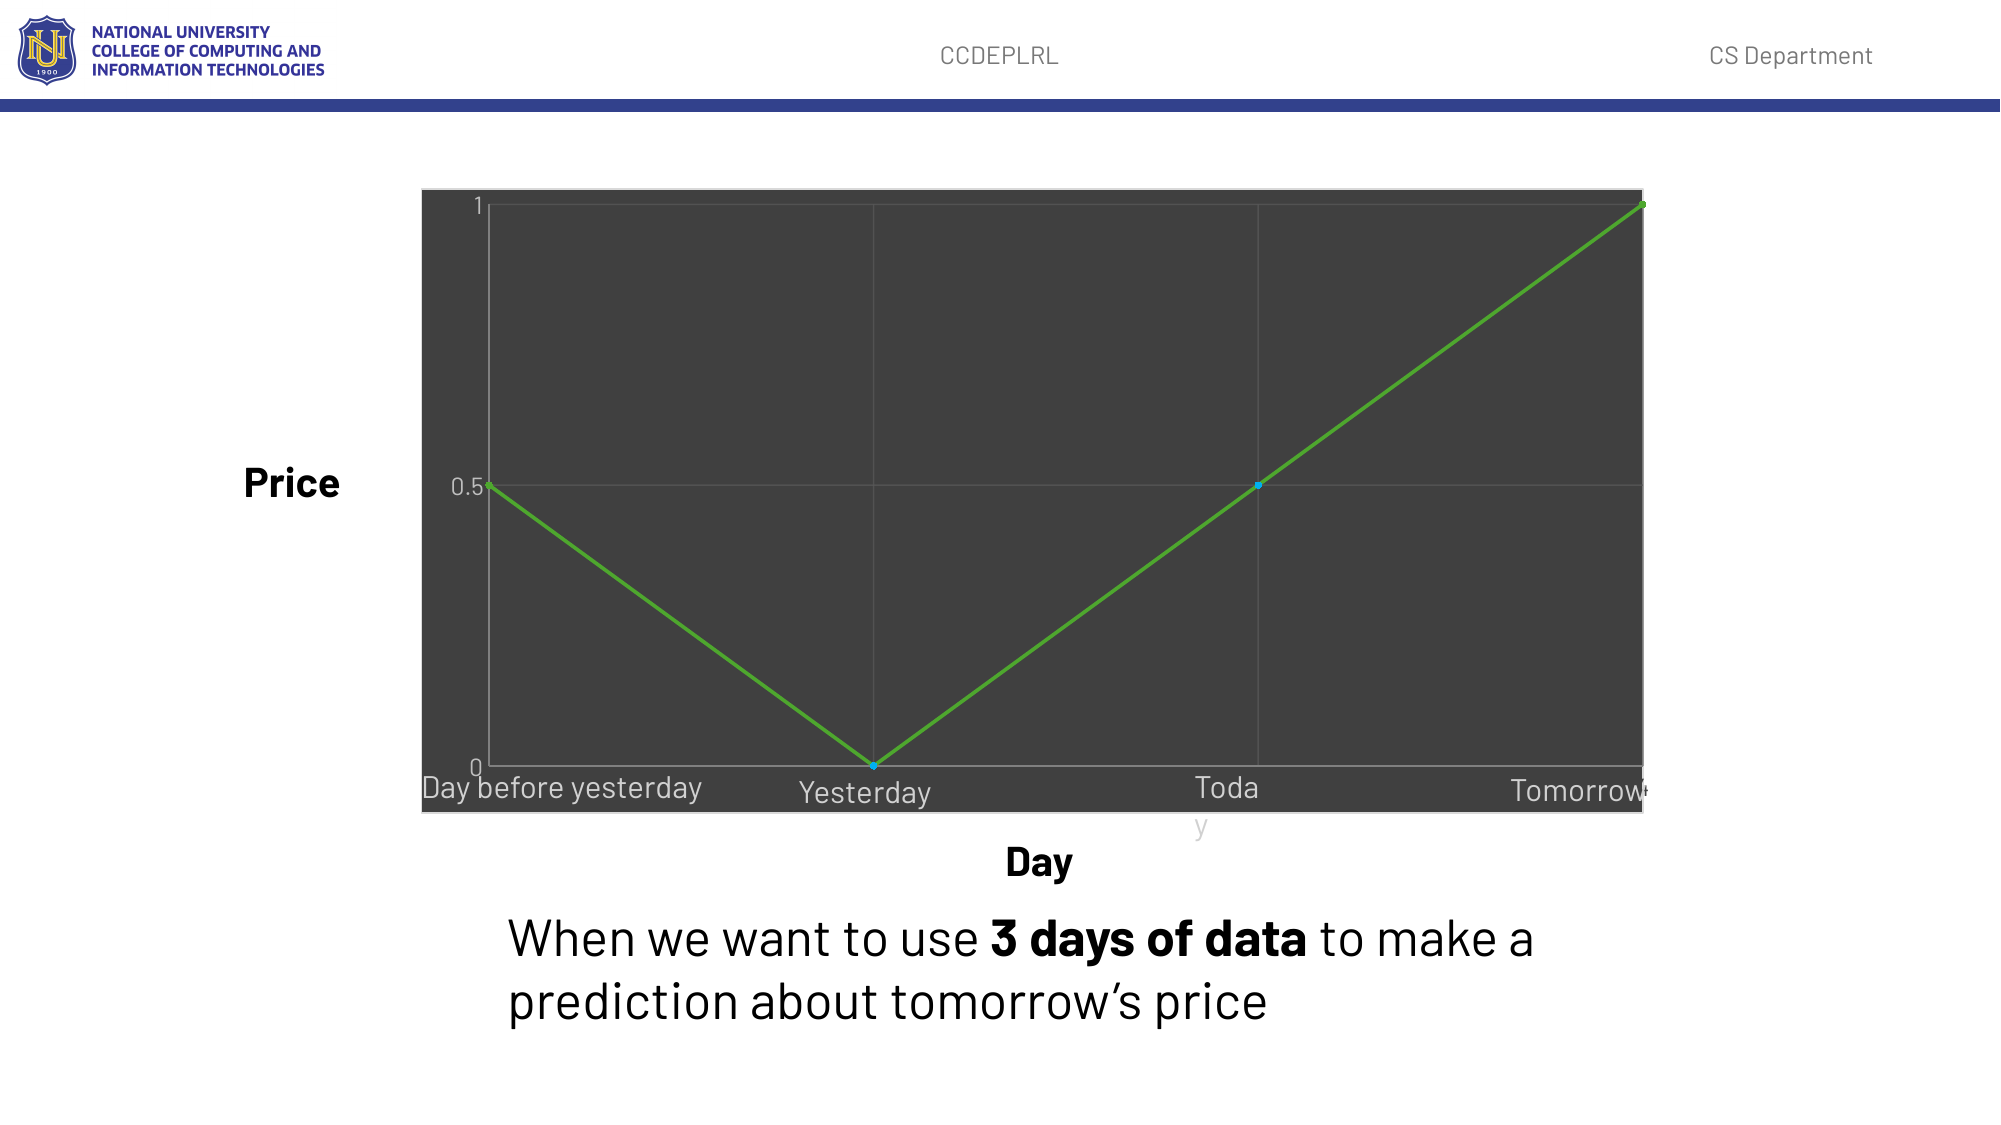

### Chart

| Category | Google |
|---|---|
Price
Day
Day before yesterday
Today
Tomorrow
Yesterday
When we want to use 3 days of data to make a prediction about tomorrow’s price